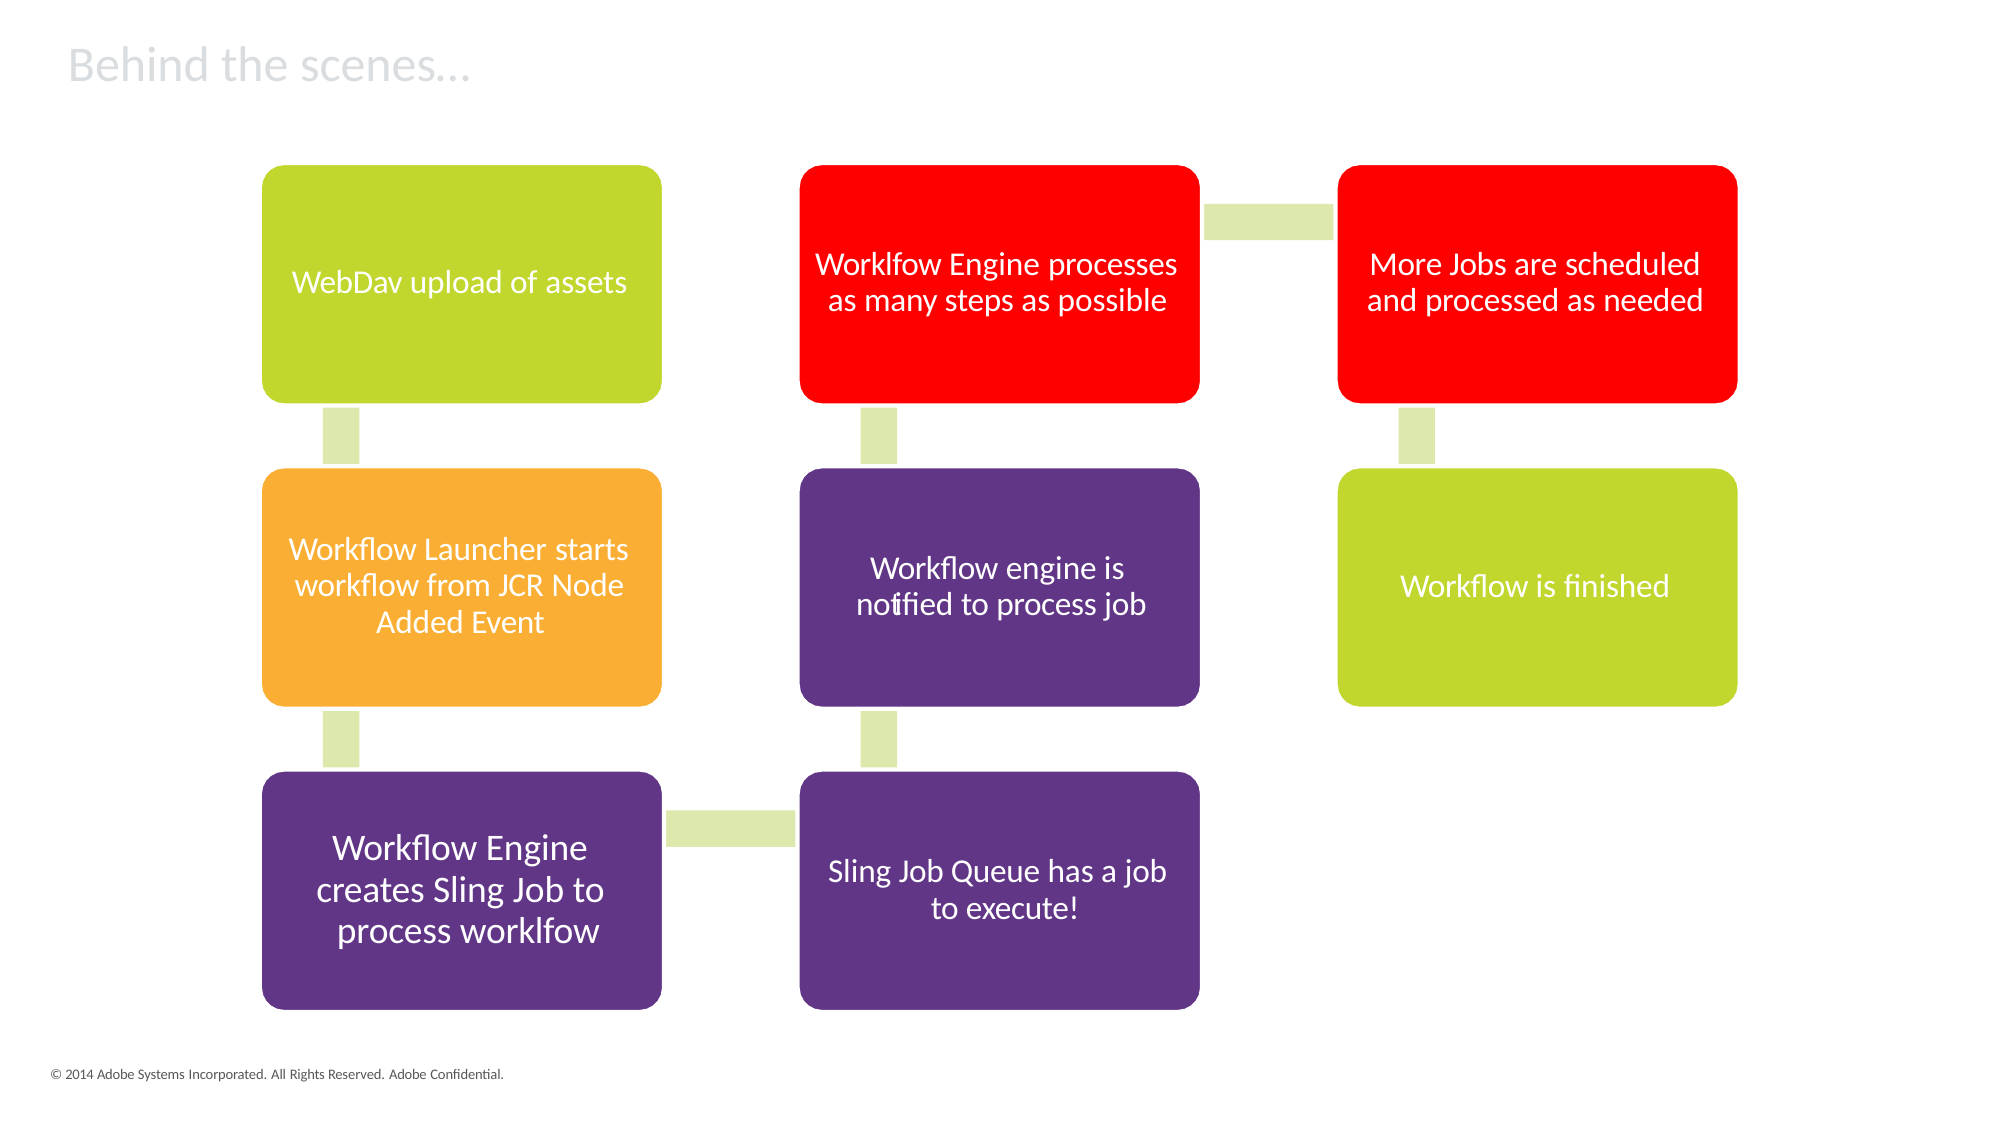

# Behind the scenes…

Worklfow Engine processes
More Jobs are scheduled
WebDav upload of assets
as many steps as possible
and processed as needed

Workflow Launcher starts

Workflow engine is  not
workflow from JCR Node
Workflow is finished
ified to process job
Added Event

Workflow Engine
Sling Job Queue has a job  to execute!
creates Sling Job to  process worklfow
© 2014 Adobe Systems Incorporated. All Rights Reserved. Adobe Confidential.
111
© 2015 Adobe Systems Incorporated. All Rights Reserved. Adobe Confidential.